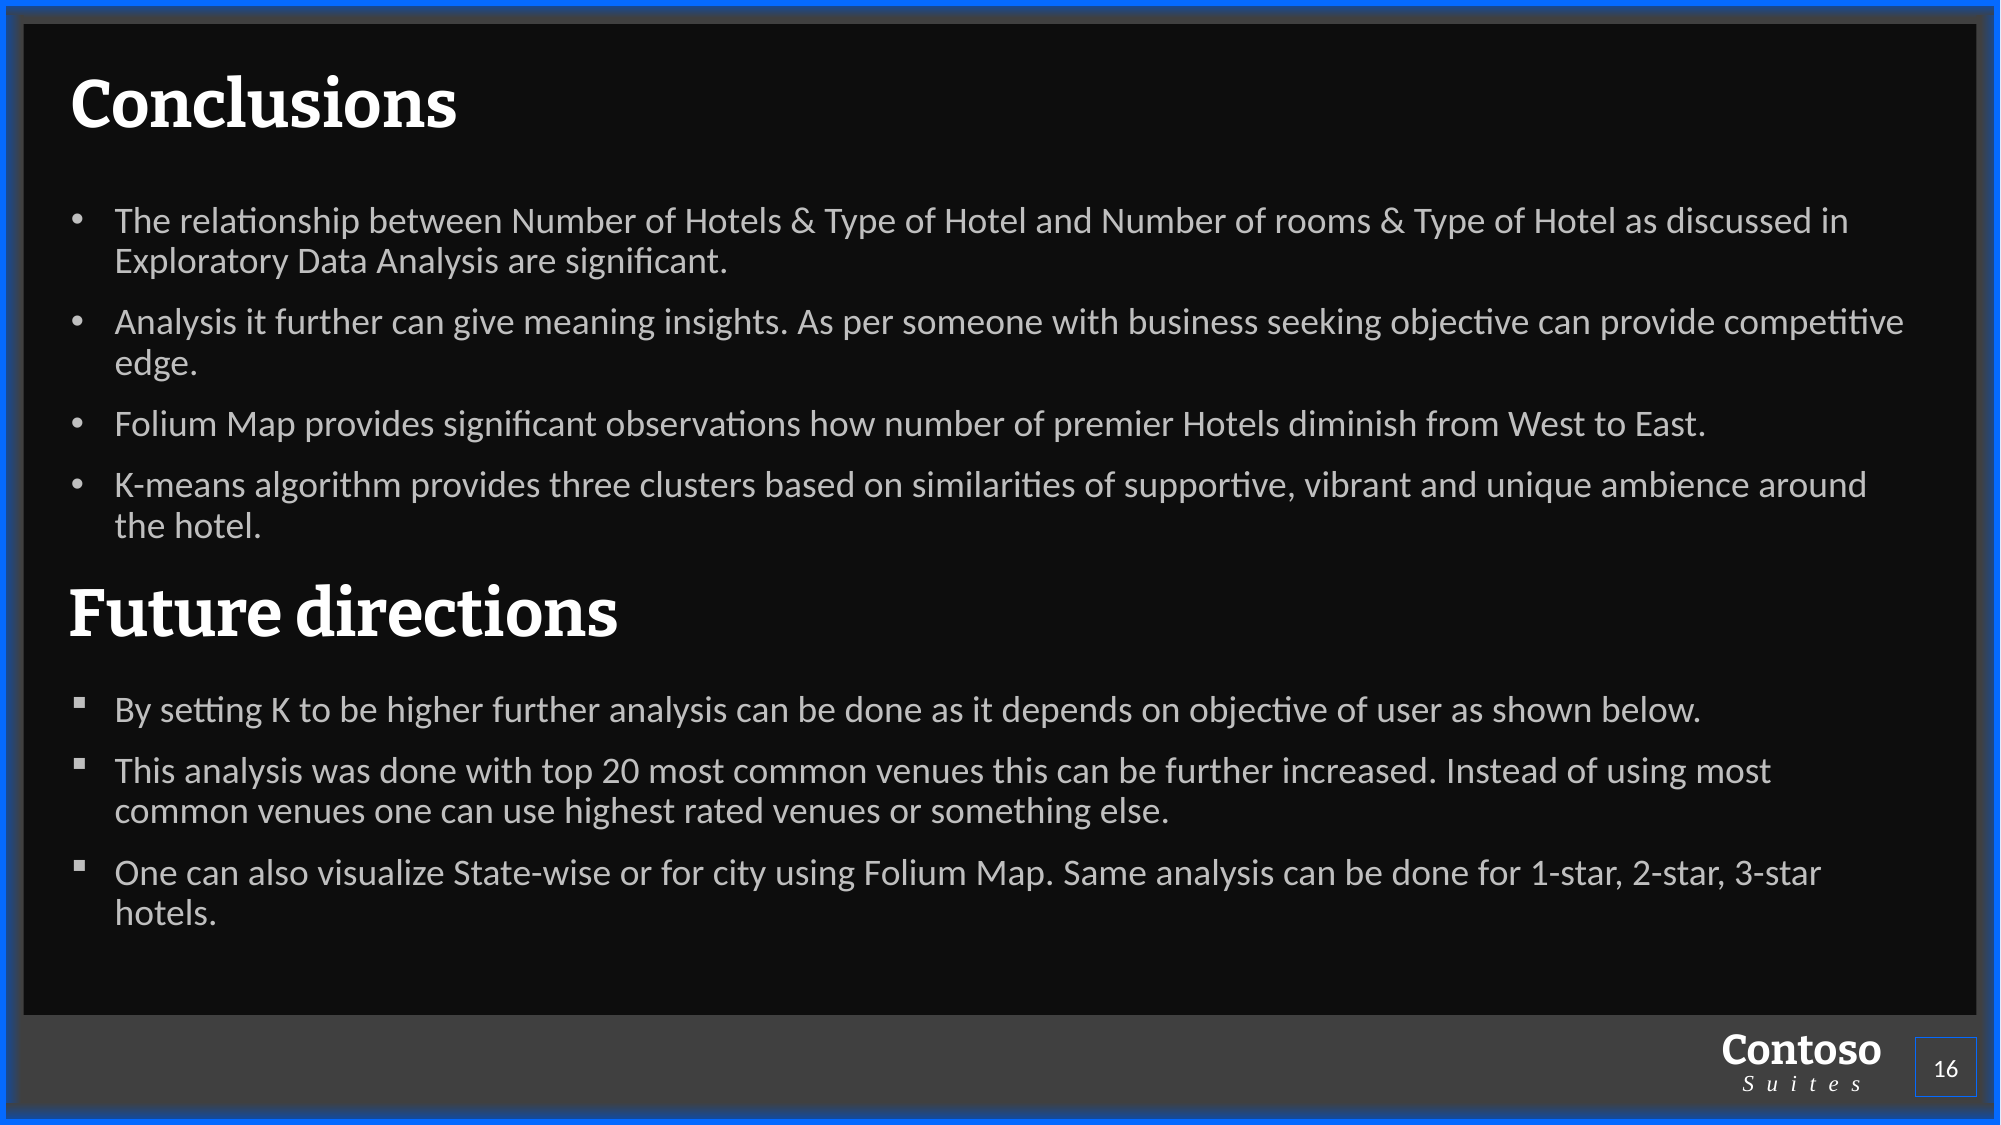

# Conclusions
The relationship between Number of Hotels & Type of Hotel and Number of rooms & Type of Hotel as discussed in Exploratory Data Analysis are significant.
Analysis it further can give meaning insights. As per someone with business seeking objective can provide competitive edge.
Folium Map provides significant observations how number of premier Hotels diminish from West to East.
K-means algorithm provides three clusters based on similarities of supportive, vibrant and unique ambience around the hotel.

By setting K to be higher further analysis can be done as it depends on objective of user as shown below.
This analysis was done with top 20 most common venues this can be further increased. Instead of using most common venues one can use highest rated venues or something else.
One can also visualize State-wise or for city using Folium Map. Same analysis can be done for 1-star, 2-star, 3-star hotels.

Future directions
16